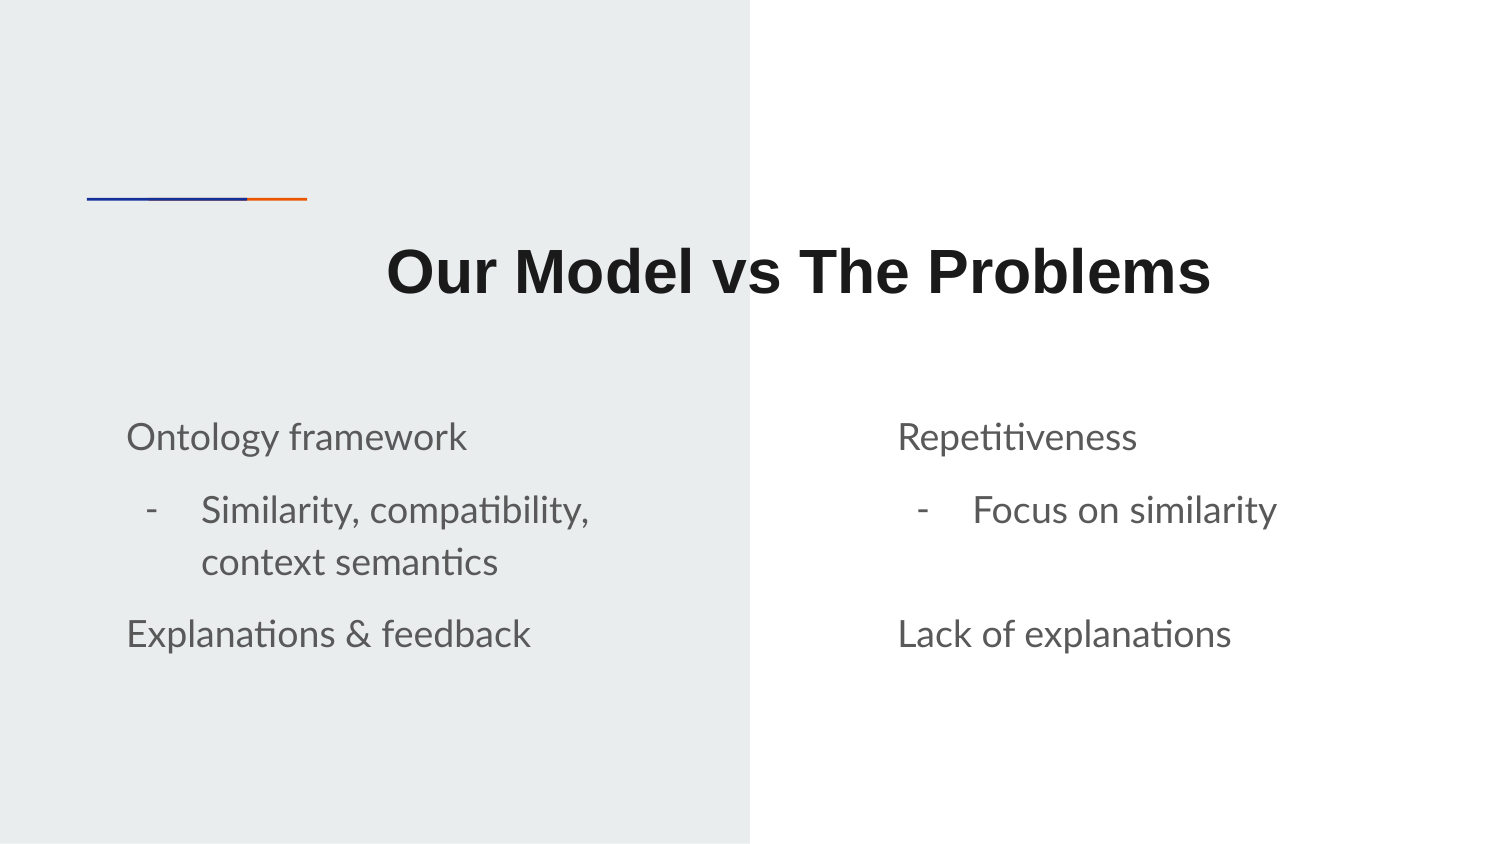

# Our Model vs The Problems
Ontology framework
Similarity, compatibility, context semantics
Explanations & feedback
Repetitiveness
Focus on similarity placeholder
Lack of explanations